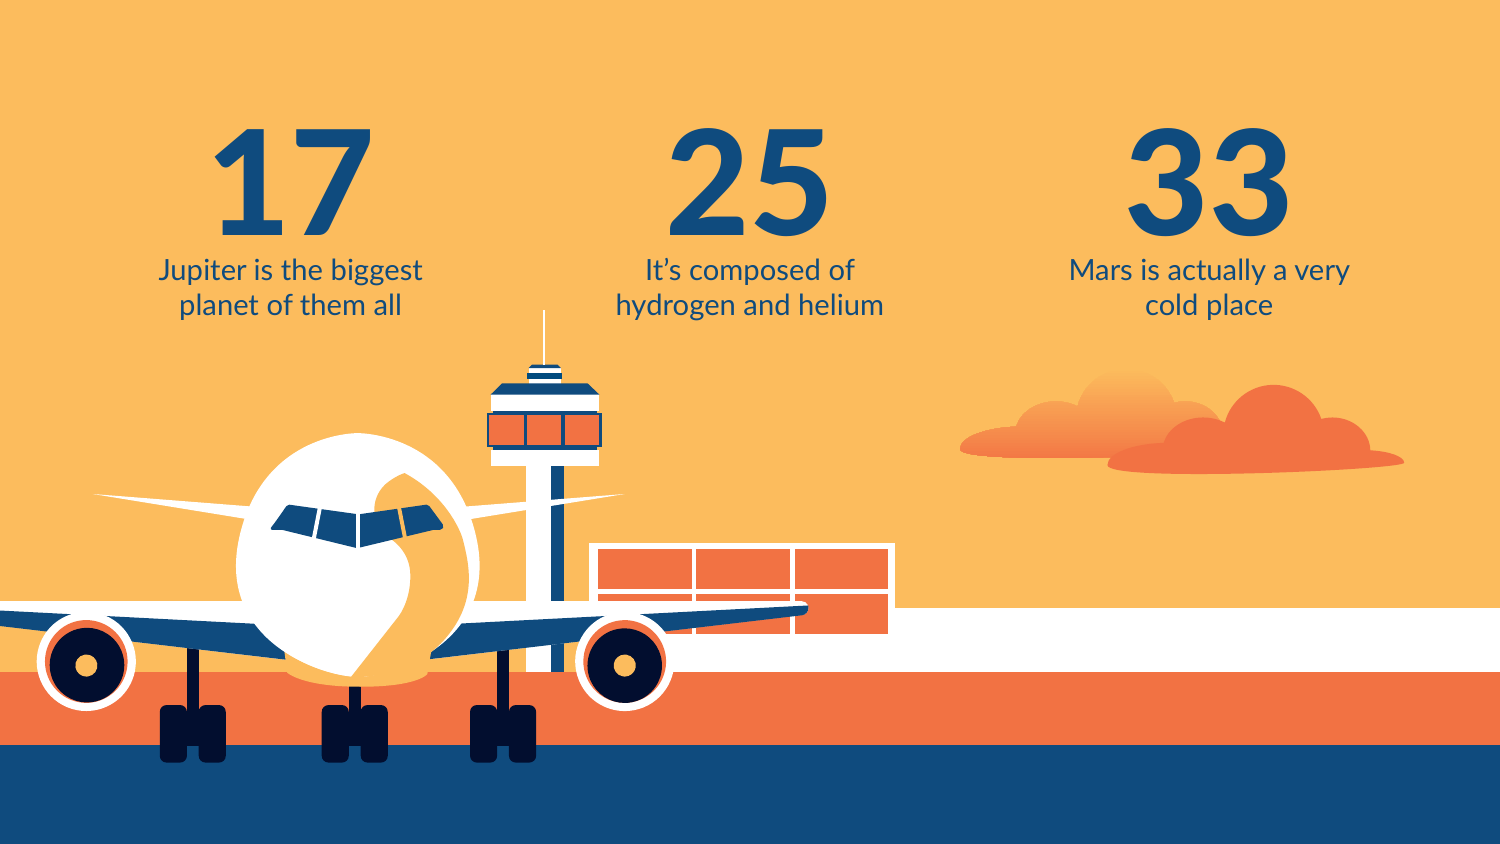

# 17
25
33
Jupiter is the biggest planet of them all
It’s composed of hydrogen and helium
Mars is actually a very cold place